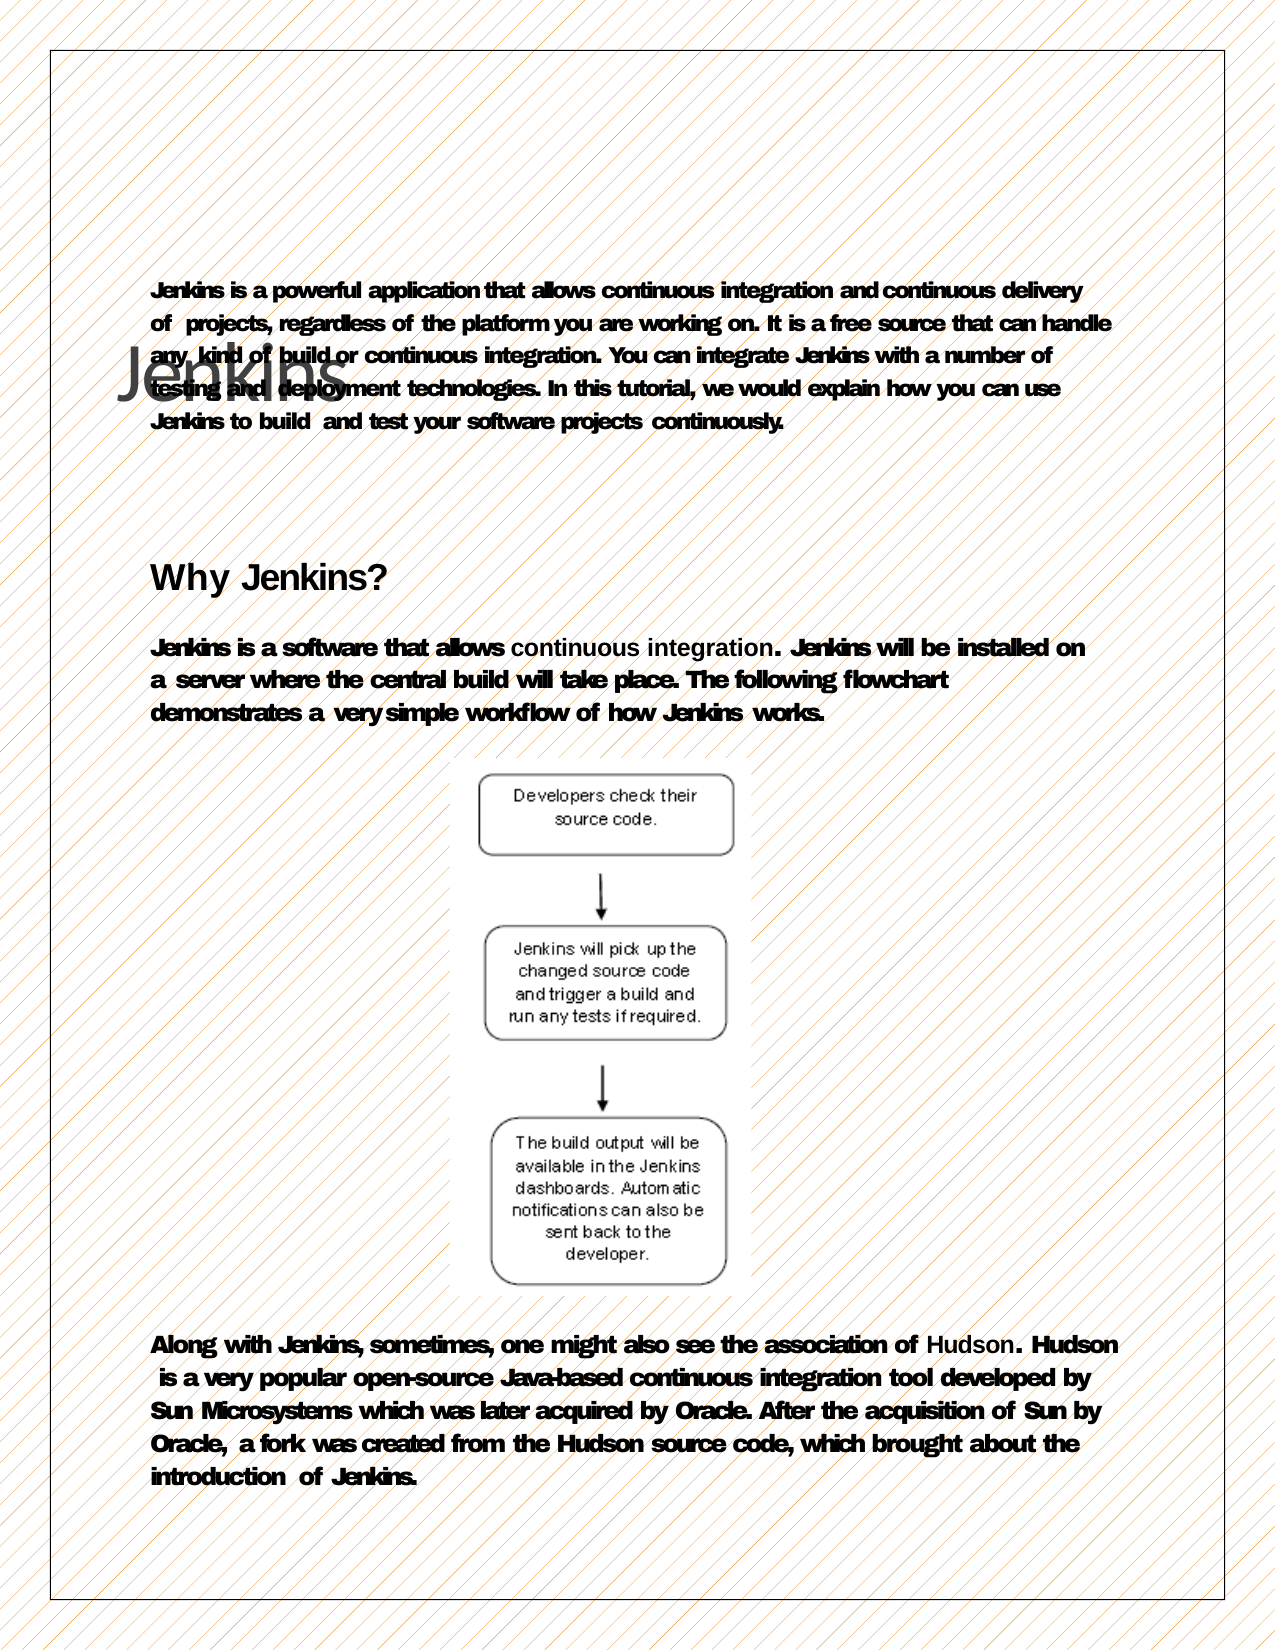

# Jenkins
Jenkins is a powerful application that allows continuous integration and continuous delivery of  projects, regardless of the platform you are working on. It is a free source that can handle any  kind of build or continuous integration. You can integrate Jenkins with a number of testing and  deployment technologies. In this tutorial, we would explain how you can use Jenkins to build  and test your software projects continuously.
Why Jenkins?
Jenkins is a software that allows continuous integration. Jenkins will be installed on a  server where the central build will take place. The following flowchart demonstrates a  very simple workflow of how Jenkins works.

Along with Jenkins, sometimes, one might also see the association of Hudson. Hudson  is a very popular open-source Java-based continuous integration tool developed by Sun  Microsystems which was later acquired by Oracle. After the acquisition of Sun by Oracle,  a fork was created from the Hudson source code, which brought about the introduction  of Jenkins.
2